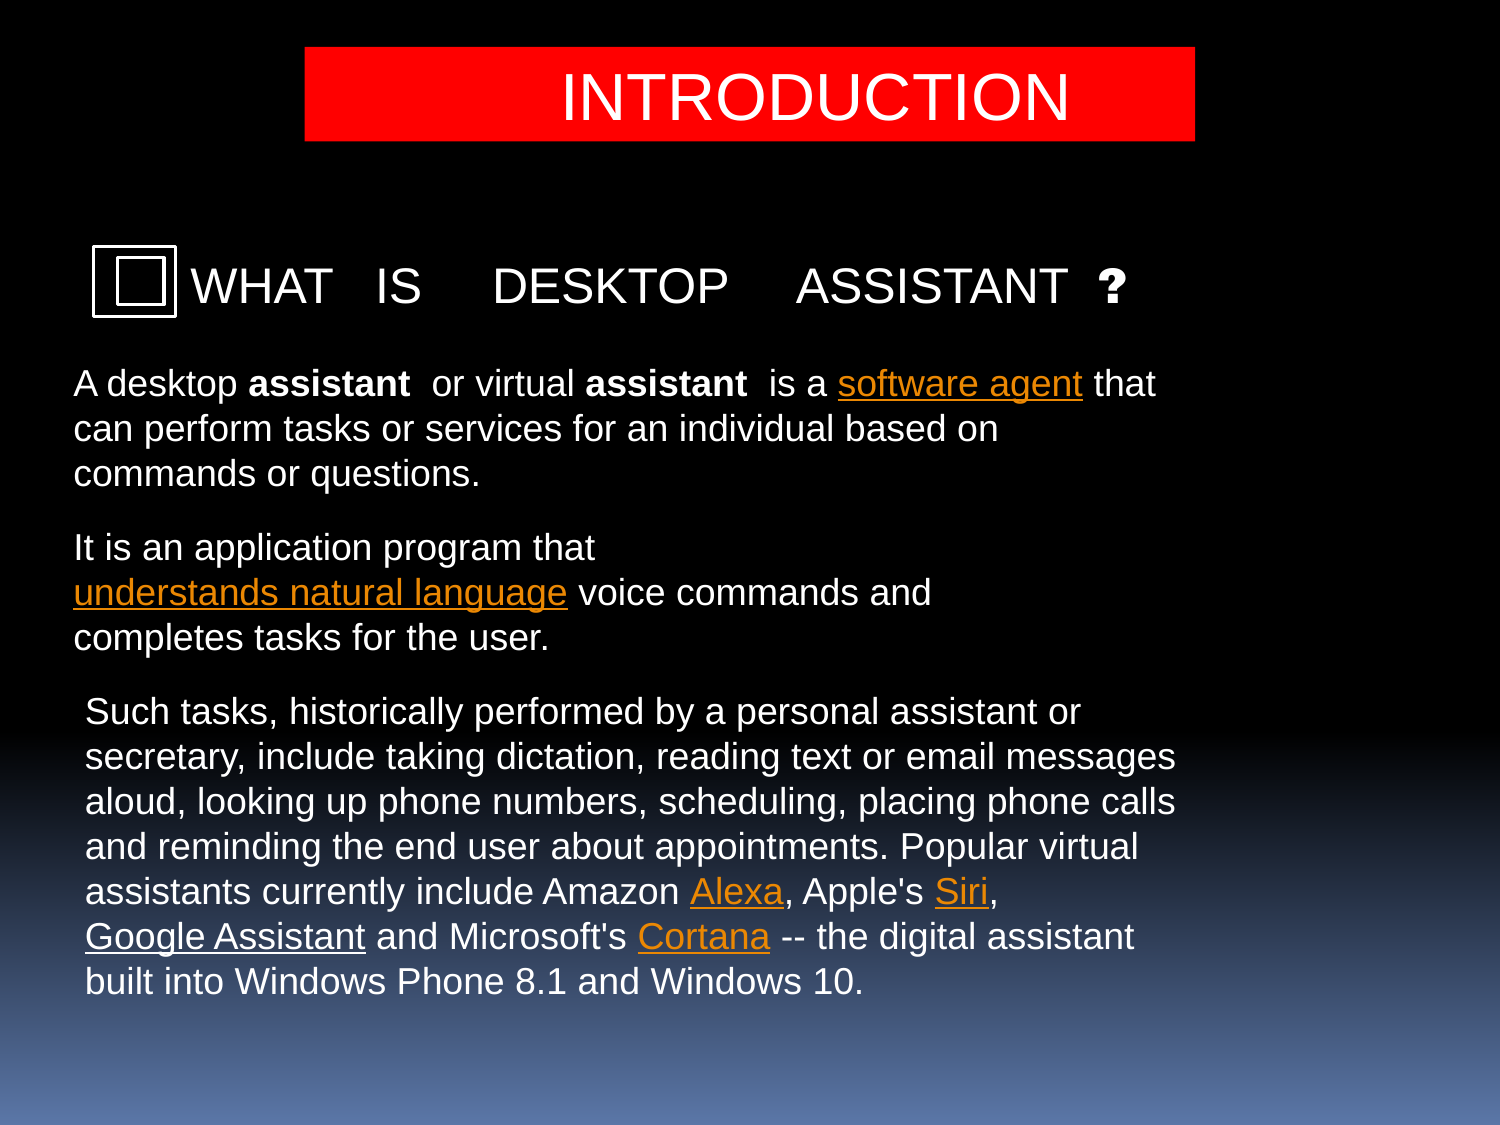

INTRODUCTION

WHAT   IS     DESKTOP     ASSISTANT  ?

A desktop assistant  or virtual assistant  is a software agent that can perform tasks or services for an individual based on commands or questions.
It is an application program that understands natural language voice commands and completes tasks for the user.
Such tasks, historically performed by a personal assistant or secretary, include taking dictation, reading text or email messages aloud, looking up phone numbers, scheduling, placing phone calls and reminding the end user about appointments. Popular virtual assistants currently include Amazon Alexa, Apple's Siri, Google Assistant and Microsoft's Cortana -- the digital assistant built into Windows Phone 8.1 and Windows 10.